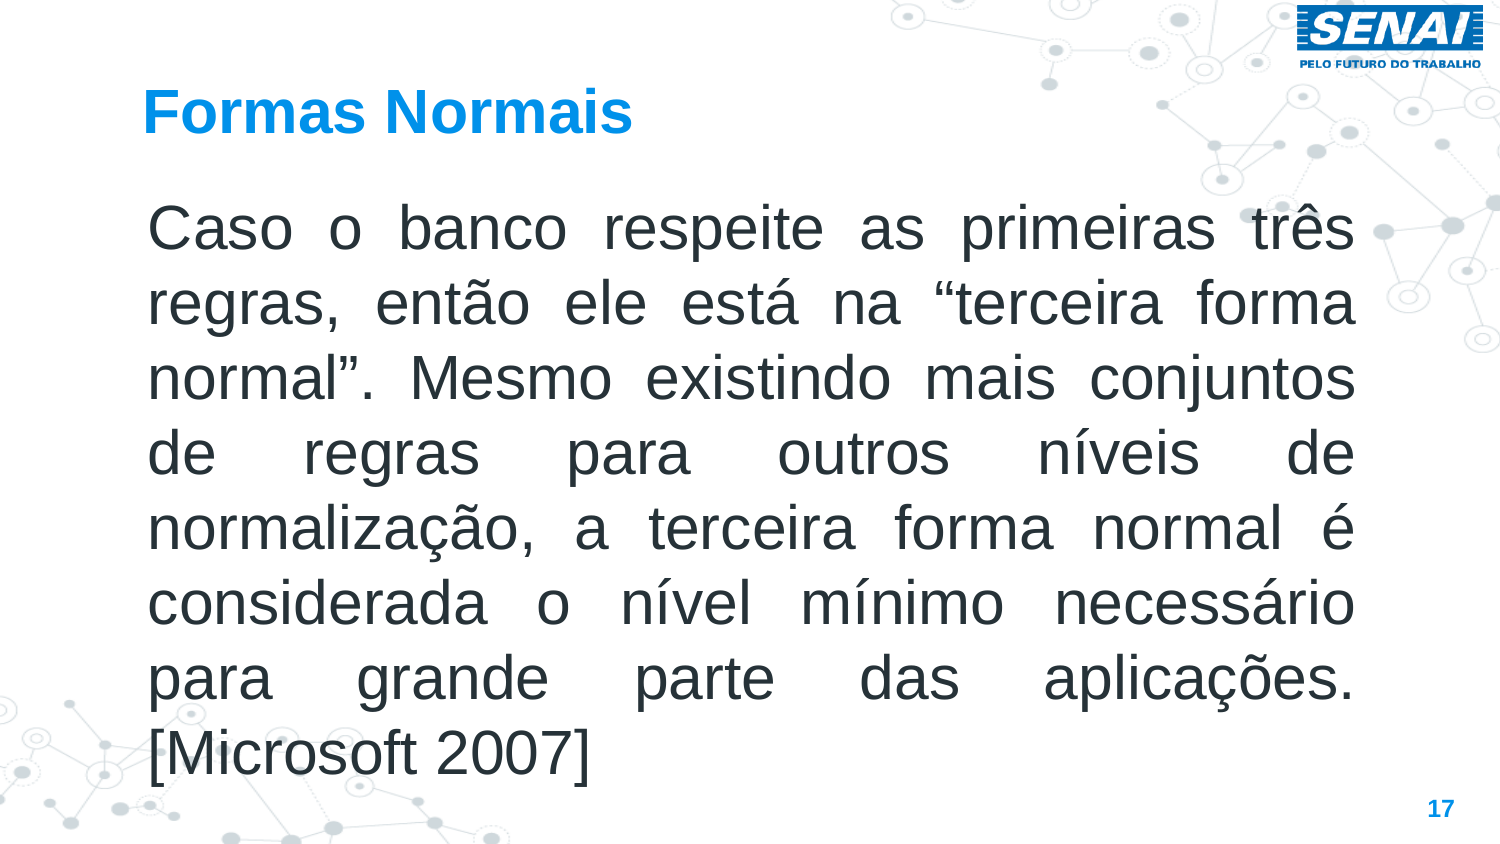

# Formas Normais
Caso o banco respeite as primeiras três regras, então ele está na “terceira forma normal”. Mesmo existindo mais conjuntos de regras para outros níveis de normalização, a terceira forma normal é considerada o nível mínimo necessário para grande parte das aplicações. [Microsoft 2007]
17